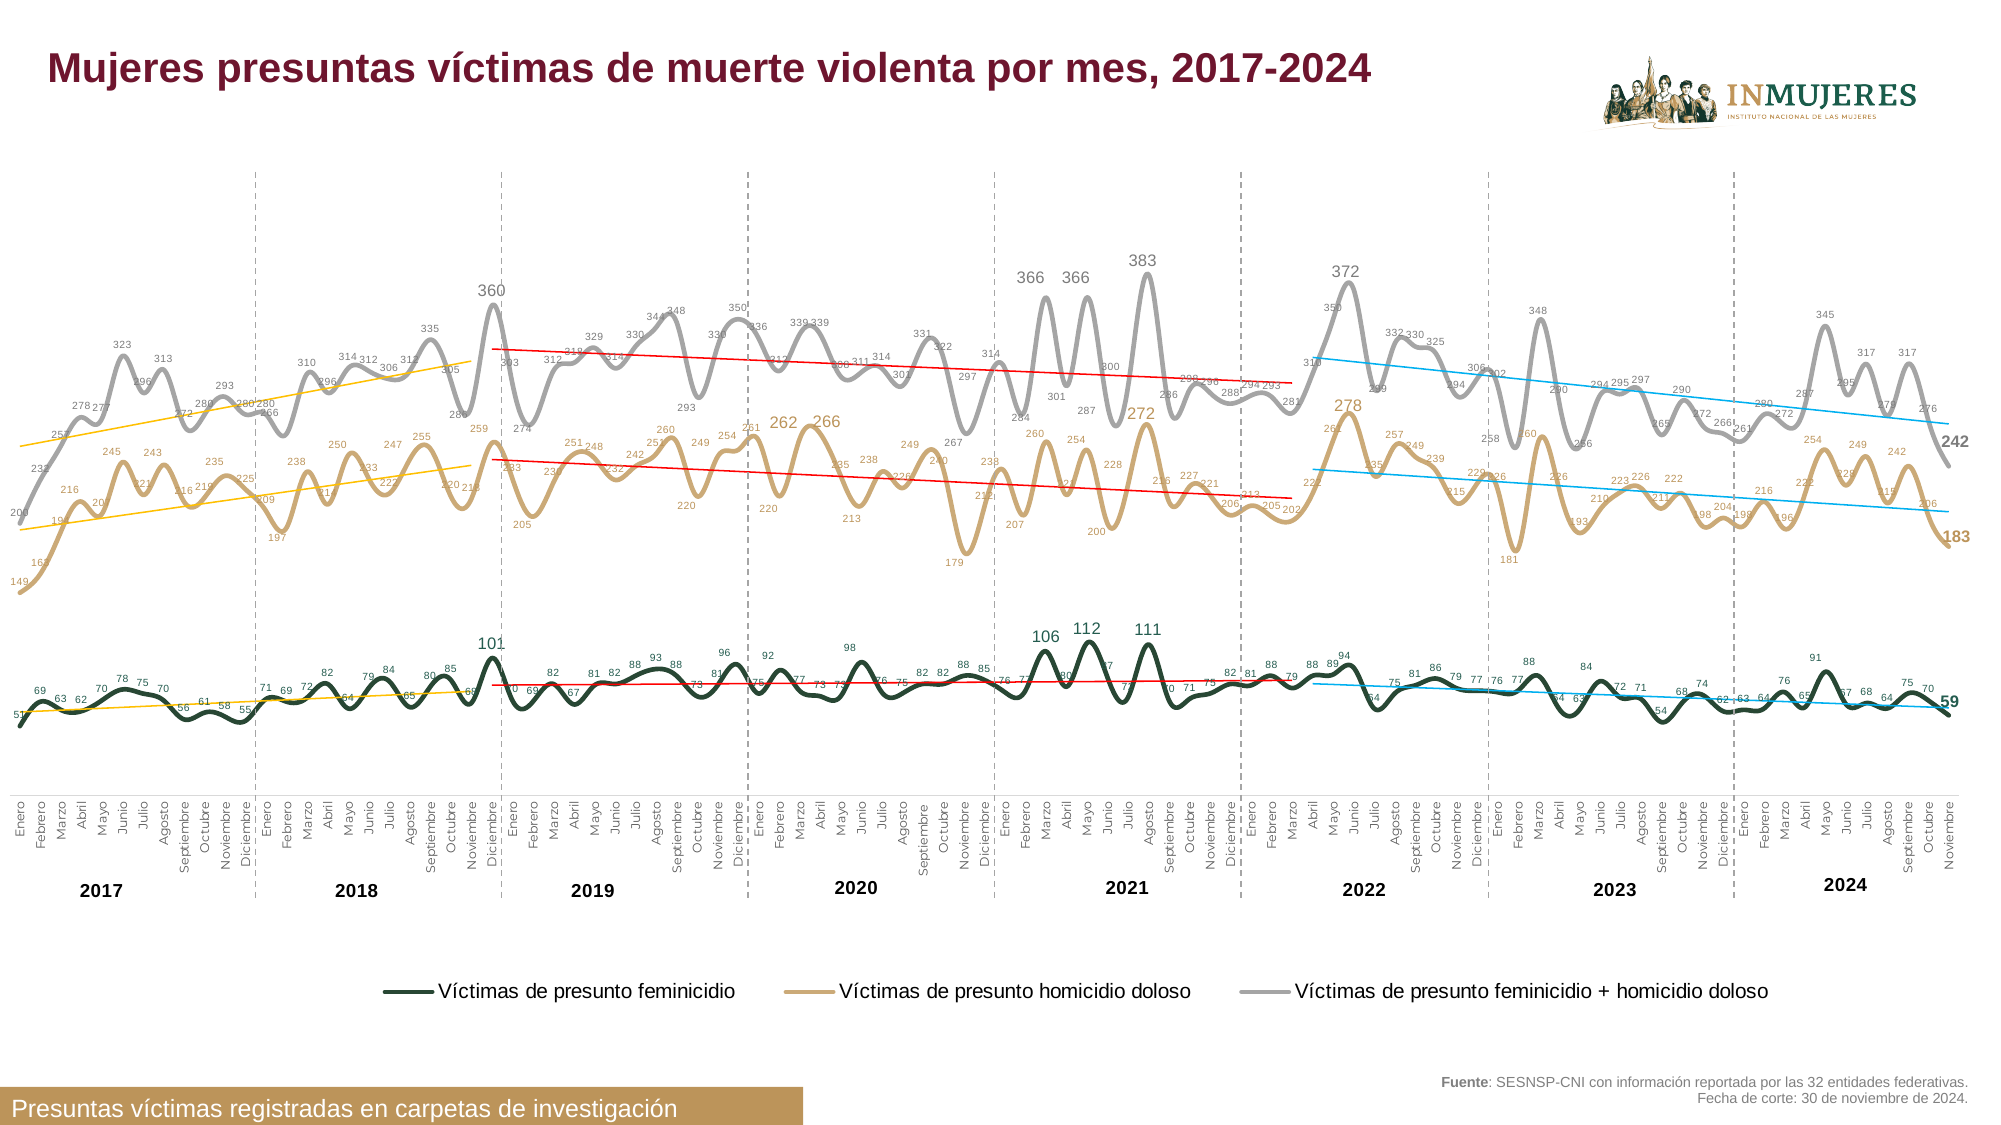

Mujeres presuntas víctimas de muerte violenta por mes, 2017-2024

### Chart

| Category | Víctimas de presunto feminicidio | Víctimas de presunto homicidio doloso | Víctimas de presunto feminicidio + homicidio doloso | Tendencia | Tendencia | Tendencia | Tendencia feminicidios | Tendencia feminicidios | Tendencia feminicidios | Tendencia homicidios | Tendencia homicidios | Tendencia homicidios |
|---|---|---|---|---|---|---|---|---|---|---|---|---|
| Enero | 51.0 | 149.0 | 200.0 | 256.6304347826087 | None | None | 61.41304347826087 | None | None | 195.2173913043478 | None | None |
| Febrero | 69.0 | 163.0 | 232.0 | 259.4782608695652 | None | None | 62.10276679841897 | None | None | 197.37549407114625 | None | None |
| Marzo | 63.0 | 194.0 | 257.0 | 262.32608695652175 | None | None | 62.79249011857708 | None | None | 199.53359683794466 | None | None |
| Abril | 62.0 | 216.0 | 278.0 | 265.17391304347825 | None | None | 63.48221343873518 | None | None | 201.6916996047431 | None | None |
| Mayo | 70.0 | 207.0 | 277.0 | 268.02173913043475 | None | None | 64.17193675889328 | None | None | 203.8498023715415 | None | None |
| Junio | 78.0 | 245.0 | 323.0 | 270.8695652173913 | None | None | 64.86166007905138 | None | None | 206.0079051383399 | None | None |
| Julio | 75.0 | 221.0 | 296.0 | 273.7173913043478 | None | None | 65.55138339920948 | None | None | 208.16600790513834 | None | None |
| Agosto | 70.0 | 243.0 | 313.0 | 276.5652173913044 | None | None | 66.2411067193676 | None | None | 210.32411067193675 | None | None |
| Septiembre | 56.0 | 216.0 | 272.0 | 279.4130434782609 | None | None | 66.93083003952569 | None | None | 212.4822134387352 | None | None |
| Octubre | 61.0 | 219.0 | 280.0 | 282.2608695652174 | None | None | 67.6205533596838 | None | None | 214.6403162055336 | None | None |
| Noviembre | 58.0 | 235.0 | 293.0 | 285.10869565217394 | None | None | 68.31027667984189 | None | None | 216.798418972332 | None | None |
| Diciembre | 55.0 | 225.0 | 280.0 | 287.95652173913044 | None | None | 69.0 | None | None | 218.95652173913044 | None | None |
| Enero | 71.0 | 209.0 | 280.0 | 290.80434782608694 | None | None | 69.68972332015811 | None | None | 221.11462450592884 | None | None |
| Febrero | 69.0 | 197.0 | 266.0 | 293.6521739130435 | None | None | 70.3794466403162 | None | None | 223.27272727272728 | None | None |
| Marzo | 72.0 | 238.0 | 310.0 | 296.5 | None | None | 71.06916996047431 | None | None | 225.4308300395257 | None | None |
| Abril | 82.0 | 214.0 | 296.0 | 299.3478260869565 | None | None | 71.7588932806324 | None | None | 227.58893280632412 | None | None |
| Mayo | 64.0 | 250.0 | 314.0 | 302.19565217391306 | None | None | 72.44861660079052 | None | None | 229.74703557312253 | None | None |
| Junio | 79.0 | 233.0 | 312.0 | 305.04347826086956 | None | None | 73.13833992094862 | None | None | 231.90513833992094 | None | None |
| Julio | 84.0 | 222.0 | 306.0 | 307.8913043478261 | None | None | 73.82806324110672 | None | None | 234.06324110671937 | None | None |
| Agosto | 65.0 | 247.0 | 312.0 | 310.7391304347826 | None | None | 74.51778656126483 | None | None | 236.22134387351778 | None | None |
| Septiembre | 80.0 | 255.0 | 335.0 | 313.5869565217391 | None | None | 75.20750988142292 | None | None | 238.3794466403162 | None | None |
| Octubre | 85.0 | 220.0 | 305.0 | 316.4347826086957 | None | None | 75.89723320158103 | None | None | 240.53754940711462 | None | None |
| Noviembre | 68.0 | 218.0 | 286.0 | 319.2826086956522 | None | None | 76.58695652173913 | None | None | 242.69565217391303 | None | None |
| Diciembre | 101.0 | 259.0 | 360.0 | None | 328.14982578397206 | None | None | 81.17073170731707 | None | None | 246.97909407665506 | None |
| Enero | 70.0 | 233.0 | 303.0 | None | 327.5094076655052 | None | None | 81.2609756097561 | None | None | 246.24843205574913 | None |
| Febrero | 69.0 | 205.0 | 274.0 | None | 326.86898954703827 | None | None | 81.35121951219512 | None | None | 245.5177700348432 | None |
| Marzo | 82.0 | 230.0 | 312.0 | None | 326.2285714285714 | None | None | 81.44146341463414 | None | None | 244.78710801393729 | None |
| Abril | 67.0 | 251.0 | 318.0 | None | 325.5881533101045 | None | None | 81.53170731707317 | None | None | 244.05644599303136 | None |
| Mayo | 81.0 | 248.0 | 329.0 | None | 324.9477351916376 | None | None | 81.6219512195122 | None | None | 243.32578397212544 | None |
| Junio | 82.0 | 232.0 | 314.0 | None | 324.3073170731707 | None | None | 81.71219512195121 | None | None | 242.5951219512195 | None |
| Julio | 88.0 | 242.0 | 330.0 | None | 323.6668989547038 | None | None | 81.80243902439024 | None | None | 241.8644599303136 | None |
| Agosto | 93.0 | 251.0 | 344.0 | None | 323.0264808362369 | None | None | 81.89268292682927 | None | None | 241.13379790940766 | None |
| Septiembre | 88.0 | 260.0 | 348.0 | None | 322.38606271777 | None | None | 81.9829268292683 | None | None | 240.40313588850174 | None |
| Octubre | 73.0 | 220.0 | 293.0 | None | 321.7456445993031 | None | None | 82.07317073170731 | None | None | 239.67247386759584 | None |
| Noviembre | 81.0 | 249.0 | 330.0 | None | 321.1052264808362 | None | None | 82.16341463414633 | None | None | 238.94181184668992 | None |
| Diciembre | 96.0 | 254.0 | 350.0 | None | 320.4648083623693 | None | None | 82.25365853658536 | None | None | 238.211149825784 | None |
| Enero | 75.0 | 261.0 | 336.0 | None | 319.8243902439024 | None | None | 82.34390243902439 | None | None | 237.48048780487807 | None |
| Febrero | 92.0 | 220.0 | 312.0 | None | 319.1839721254355 | None | None | 82.43414634146342 | None | None | 236.74982578397214 | None |
| Marzo | 77.0 | 262.0 | 339.0 | None | 318.5435540069686 | None | None | 82.52439024390243 | None | None | 236.01916376306622 | None |
| Abril | 73.0 | 266.0 | 339.0 | None | 317.9031358885017 | None | None | 82.61463414634146 | None | None | 235.2885017421603 | None |
| Mayo | 73.0 | 235.0 | 308.0 | None | 317.2627177700348 | None | None | 82.70487804878049 | None | None | 234.55783972125437 | None |
| Junio | 98.0 | 213.0 | 311.0 | None | 316.6222996515679 | None | None | 82.79512195121951 | None | None | 233.82717770034844 | None |
| Julio | 76.0 | 238.0 | 314.0 | None | 315.981881533101 | None | None | 82.88536585365853 | None | None | 233.09651567944252 | None |
| Agosto | 75.0 | 226.0 | 301.0 | None | 315.3414634146341 | None | None | 82.97560975609755 | None | None | 232.3658536585366 | None |
| Septiembre  | 82.0 | 249.0 | 331.0 | None | 314.7010452961672 | None | None | 83.06585365853658 | None | None | 231.63519163763067 | None |
| Octubre | 82.0 | 240.0 | 322.0 | None | 314.0606271777003 | None | None | 83.15609756097561 | None | None | 230.90452961672474 | None |
| Noviembre | 88.0 | 179.0 | 267.0 | None | 313.4202090592334 | None | None | 83.24634146341462 | None | None | 230.17386759581882 | None |
| Diciembre | 85.0 | 212.0 | 297.0 | None | 312.77979094076653 | None | None | 83.33658536585365 | None | None | 229.4432055749129 | None |
| Enero | 76.0 | 238.0 | 314.0 | None | 312.1393728222996 | None | None | 83.42682926829268 | None | None | 228.71254355400697 | None |
| Febrero | 77.0 | 207.0 | 284.0 | None | 311.49895470383274 | None | None | 83.5170731707317 | None | None | 227.98188153310105 | None |
| Marzo | 106.0 | 260.0 | 366.0 | None | 310.8585365853658 | None | None | 83.60731707317072 | None | None | 227.25121951219512 | None |
| Abril | 80.0 | 221.0 | 301.0 | None | 310.21811846689894 | None | None | 83.69756097560975 | None | None | 226.5205574912892 | None |
| Mayo | 112.0 | 254.0 | 366.0 | None | 309.577700348432 | None | None | 83.78780487804877 | None | None | 225.78989547038327 | None |
| Junio | 87.0 | 200.0 | 287.0 | None | 308.93728222996515 | None | None | 83.8780487804878 | None | None | 225.05923344947735 | None |
| Julio | 72.0 | 228.0 | 300.0 | None | 308.2968641114982 | None | None | 83.96829268292683 | None | None | 224.32857142857142 | None |
| Agosto | 111.0 | 272.0 | 383.0 | None | 307.6564459930313 | None | None | 84.05853658536584 | None | None | 223.5979094076655 | None |
| Septiembre | 70.0 | 216.0 | 286.0 | None | 307.01602787456443 | None | None | 84.14878048780487 | None | None | 222.86724738675957 | None |
| Octubre | 71.0 | 227.0 | 298.0 | None | 306.3756097560975 | None | None | 84.2390243902439 | None | None | 222.13658536585365 | None |
| Noviembre | 75.0 | 221.0 | 296.0 | None | 305.73519163763063 | None | None | 84.32926829268293 | None | None | 221.40592334494772 | None |
| Diciembre | 82.0 | 206.0 | 288.0 | None | 305.0947735191637 | None | None | 84.41951219512194 | None | None | 220.67526132404183 | None |
| Enero | 81.0 | 213.0 | 294.0 | None | 304.45435540069684 | None | None | 84.50975609756097 | None | None | 219.9445993031359 | None |
| Febrero | 88.0 | 205.0 | 293.0 | None | 303.8139372822299 | None | None | 84.6 | None | None | 219.21393728222998 | None |
| Marzo | 79.0 | 202.0 | 281.0 | None | 303.17351916376305 | None | None | 84.69024390243902 | None | None | 218.48327526132405 | None |
| Abril | 88.0 | 222.0 | 310.0 | None | None | 321.9943181818182 | None | None | 82.22727272727272 | None | None | 239.76704545454547 |
| Mayo | 89.0 | 261.0 | 350.0 | None | None | 320.41807184750735 | None | None | 81.65615835777126 | None | None | 238.7619134897361 |
| Junio | 94.0 | 278.0 | 372.0 | None | None | 318.84182551319645 | None | None | 81.08504398826979 | None | None | 237.7567815249267 |
| Julio | 64.0 | 235.0 | 299.0 | None | None | 317.2655791788856 | None | None | 80.51392961876833 | None | None | 236.7516495601173 |
| Agosto | 75.0 | 257.0 | 332.0 | None | None | 315.6893328445748 | None | None | 79.94281524926686 | None | None | 235.74651759530792 |
| Septiembre | 81.0 | 249.0 | 330.0 | None | None | 314.11308651026394 | None | None | 79.3717008797654 | None | None | 234.74138563049854 |
| Octubre | 86.0 | 239.0 | 325.0 | None | None | 312.5368401759531 | None | None | 78.80058651026393 | None | None | 233.73625366568916 |
| Noviembre | 79.0 | 215.0 | 294.0 | None | None | 310.9605938416422 | None | None | 78.22947214076247 | None | None | 232.73112170087978 |
| Diciembre | 77.0 | 229.0 | 306.0 | None | None | 309.38434750733137 | None | None | 77.658357771261 | None | None | 231.7259897360704 |
| Enero | 76.0 | 226.0 | 302.0 | None | None | 307.80810117302053 | None | None | 77.08724340175952 | None | None | 230.720857771261 |
| Febrero | 77.0 | 181.0 | 258.0 | None | None | 306.2318548387097 | None | None | 76.51612903225806 | None | None | 229.71572580645162 |
| Marzo | 88.0 | 260.0 | 348.0 | None | None | 304.65560850439886 | None | None | 75.94501466275659 | None | None | 228.71059384164224 |
| Abril | 64.0 | 226.0 | 290.0 | None | None | 303.07936217008796 | None | None | 75.37390029325513 | None | None | 227.70546187683286 |
| Mayo | 63.0 | 193.0 | 256.0 | None | None | 301.5031158357771 | None | None | 74.80278592375366 | None | None | 226.70032991202348 |
| Junio | 84.0 | 210.0 | 294.0 | None | None | 299.9268695014663 | None | None | 74.2316715542522 | None | None | 225.6951979472141 |
| Julio | 72.0 | 223.0 | 295.0 | None | None | 298.35062316715545 | None | None | 73.66055718475073 | None | None | 224.6900659824047 |
| Agosto | 71.0 | 226.0 | 297.0 | None | None | 296.7743768328446 | None | None | 73.08944281524927 | None | None | 223.6849340175953 |
| Septiembre | 54.0 | 211.0 | 265.0 | None | None | 295.1981304985337 | None | None | 72.5183284457478 | None | None | 222.67980205278593 |
| Octubre | 68.0 | 222.0 | 290.0 | None | None | 293.6218841642229 | None | None | 71.94721407624633 | None | None | 221.67467008797655 |
| Noviembre | 74.0 | 198.0 | 272.0 | None | None | 292.04563782991204 | None | None | 71.37609970674487 | None | None | 220.66953812316717 |
| Diciembre | 62.0 | 204.0 | 266.0 | None | None | 290.4693914956012 | None | None | 70.8049853372434 | None | None | 219.6644061583578 |
| Enero | 63.0 | 198.0 | 261.0 | None | None | 288.89314516129036 | None | None | 70.23387096774194 | None | None | 218.6592741935484 |
| Febrero | 64.0 | 216.0 | 280.0 | None | None | 287.31689882697947 | None | None | 69.66275659824046 | None | None | 217.654142228739 |
| Marzo | 76.0 | 196.0 | 272.0 | None | None | 285.74065249266863 | None | None | 69.091642228739 | None | None | 216.64901026392963 |
| Abril | 65.0 | 222.0 | 287.0 | None | None | 284.1644061583578 | None | None | 68.52052785923753 | None | None | 215.64387829912025 |
| Mayo | 91.0 | 254.0 | 345.0 | None | None | 282.58815982404695 | None | None | 67.94941348973607 | None | None | 214.63874633431087 |
| Junio | 67.0 | 228.0 | 295.0 | None | None | 281.01191348973606 | None | None | 67.3782991202346 | None | None | 213.6336143695015 |
| Julio | 68.0 | 249.0 | 317.0 | None | None | 279.4356671554252 | None | None | 66.80718475073314 | None | None | 212.6284824046921 |
| Agosto | 64.0 | 215.0 | 279.0 | None | None | 277.8594208211144 | None | None | 66.23607038123167 | None | None | 211.6233504398827 |
| Septiembre | 75.0 | 242.0 | 317.0 | None | None | 276.28317448680355 | None | None | 65.6649560117302 | None | None | 210.61821847507332 |
| Octubre | 70.0 | 206.0 | 276.0 | None | None | 274.7069281524927 | None | None | 65.09384164222874 | None | None | 209.61308651026394 |
| Noviembre | 59.0 | 183.0 | 242.0 | None | None | 273.1306818181818 | None | None | 64.52272727272727 | None | None | 208.60795454545456 |
| Fuente: SESNSP-CNI con información reportada por las 32 entidades federativas. Fecha de corte: 30 de noviembre de 2024. |
| --- |
Presuntas víctimas registradas en carpetas de investigación